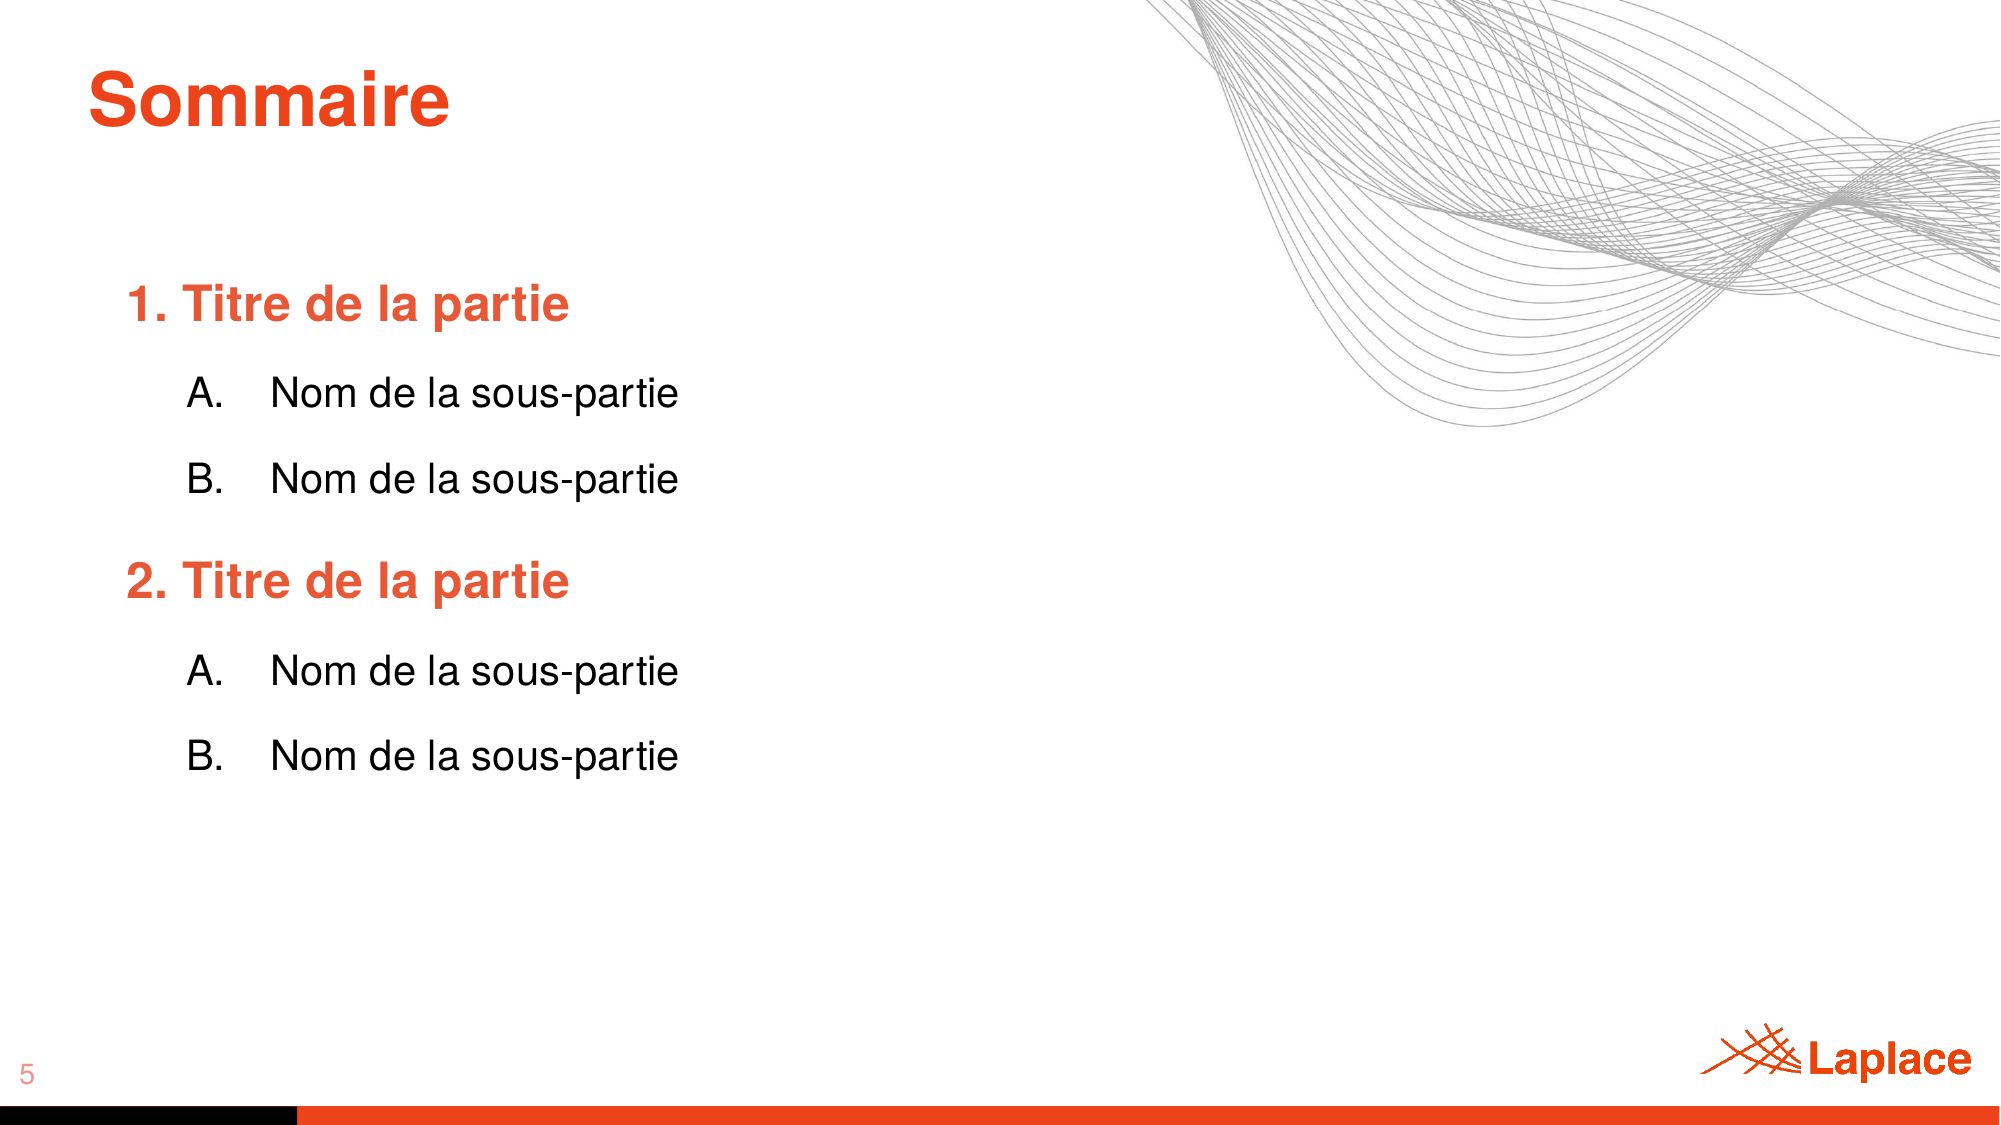

Sommaire
1. Titre de la partie
Nom de la sous-partie
Nom de la sous-partie
2. Titre de la partie
Nom de la sous-partie
Nom de la sous-partie
5